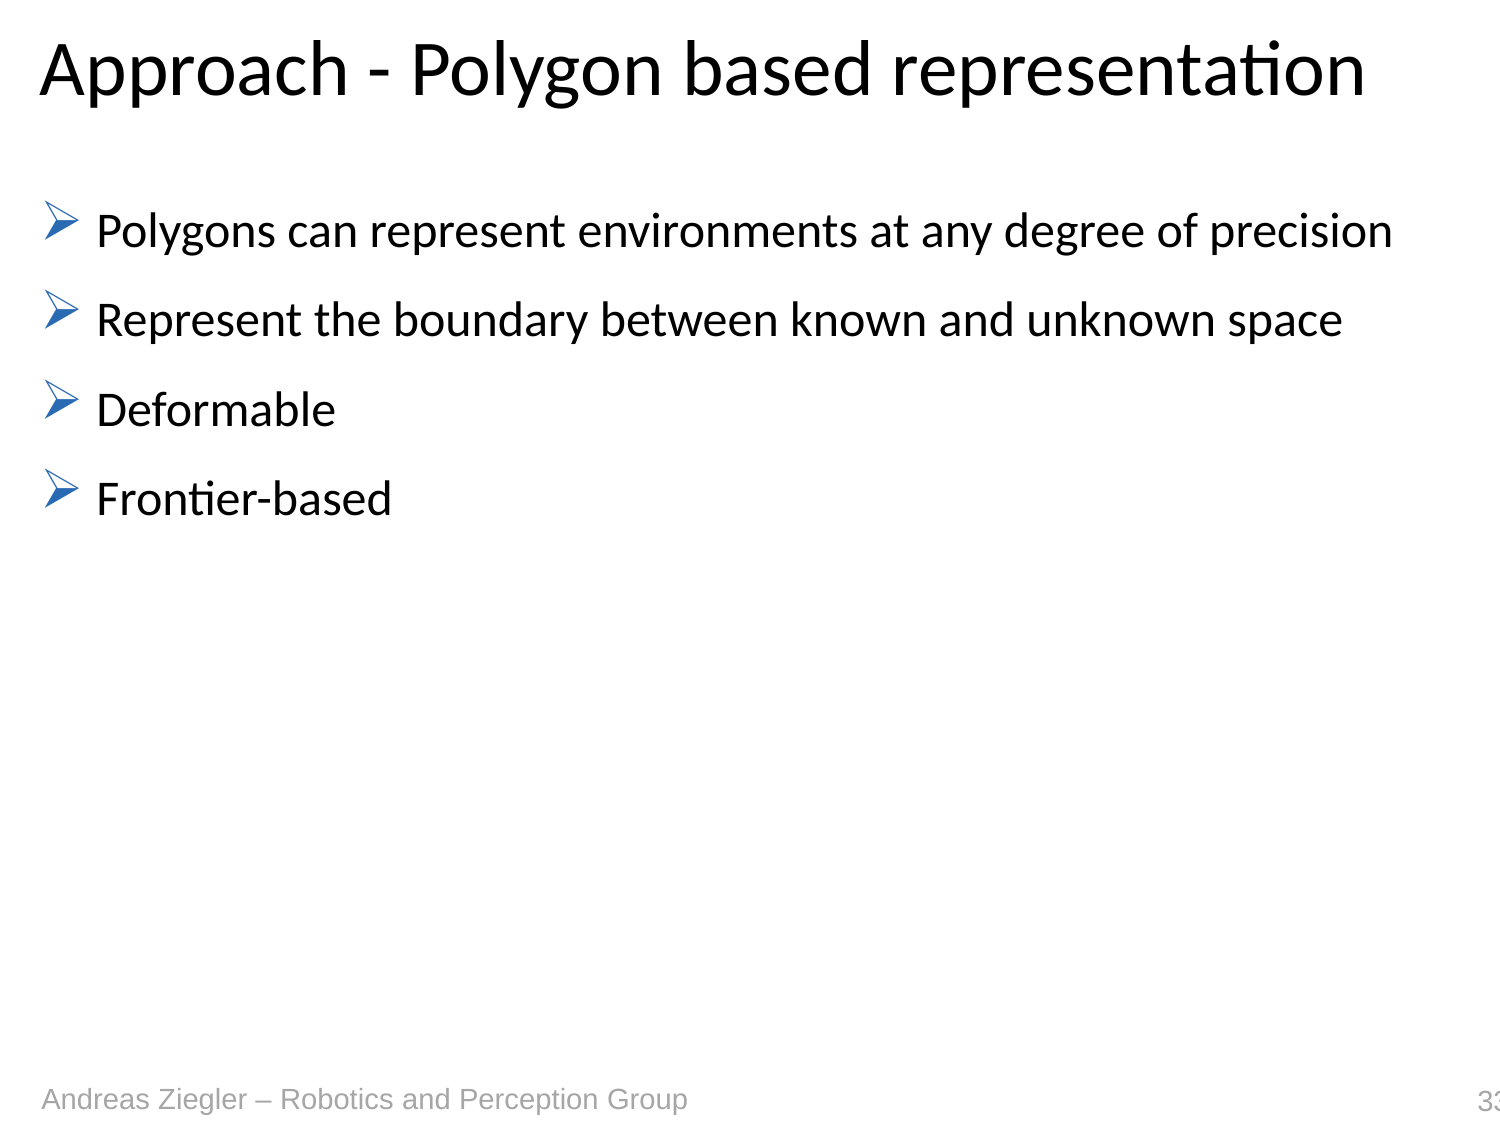

# Approach - Polygon based representation
Polygons can represent environments at any degree of precision
Represent the boundary between known and unknown space
Deformable
Frontier-based